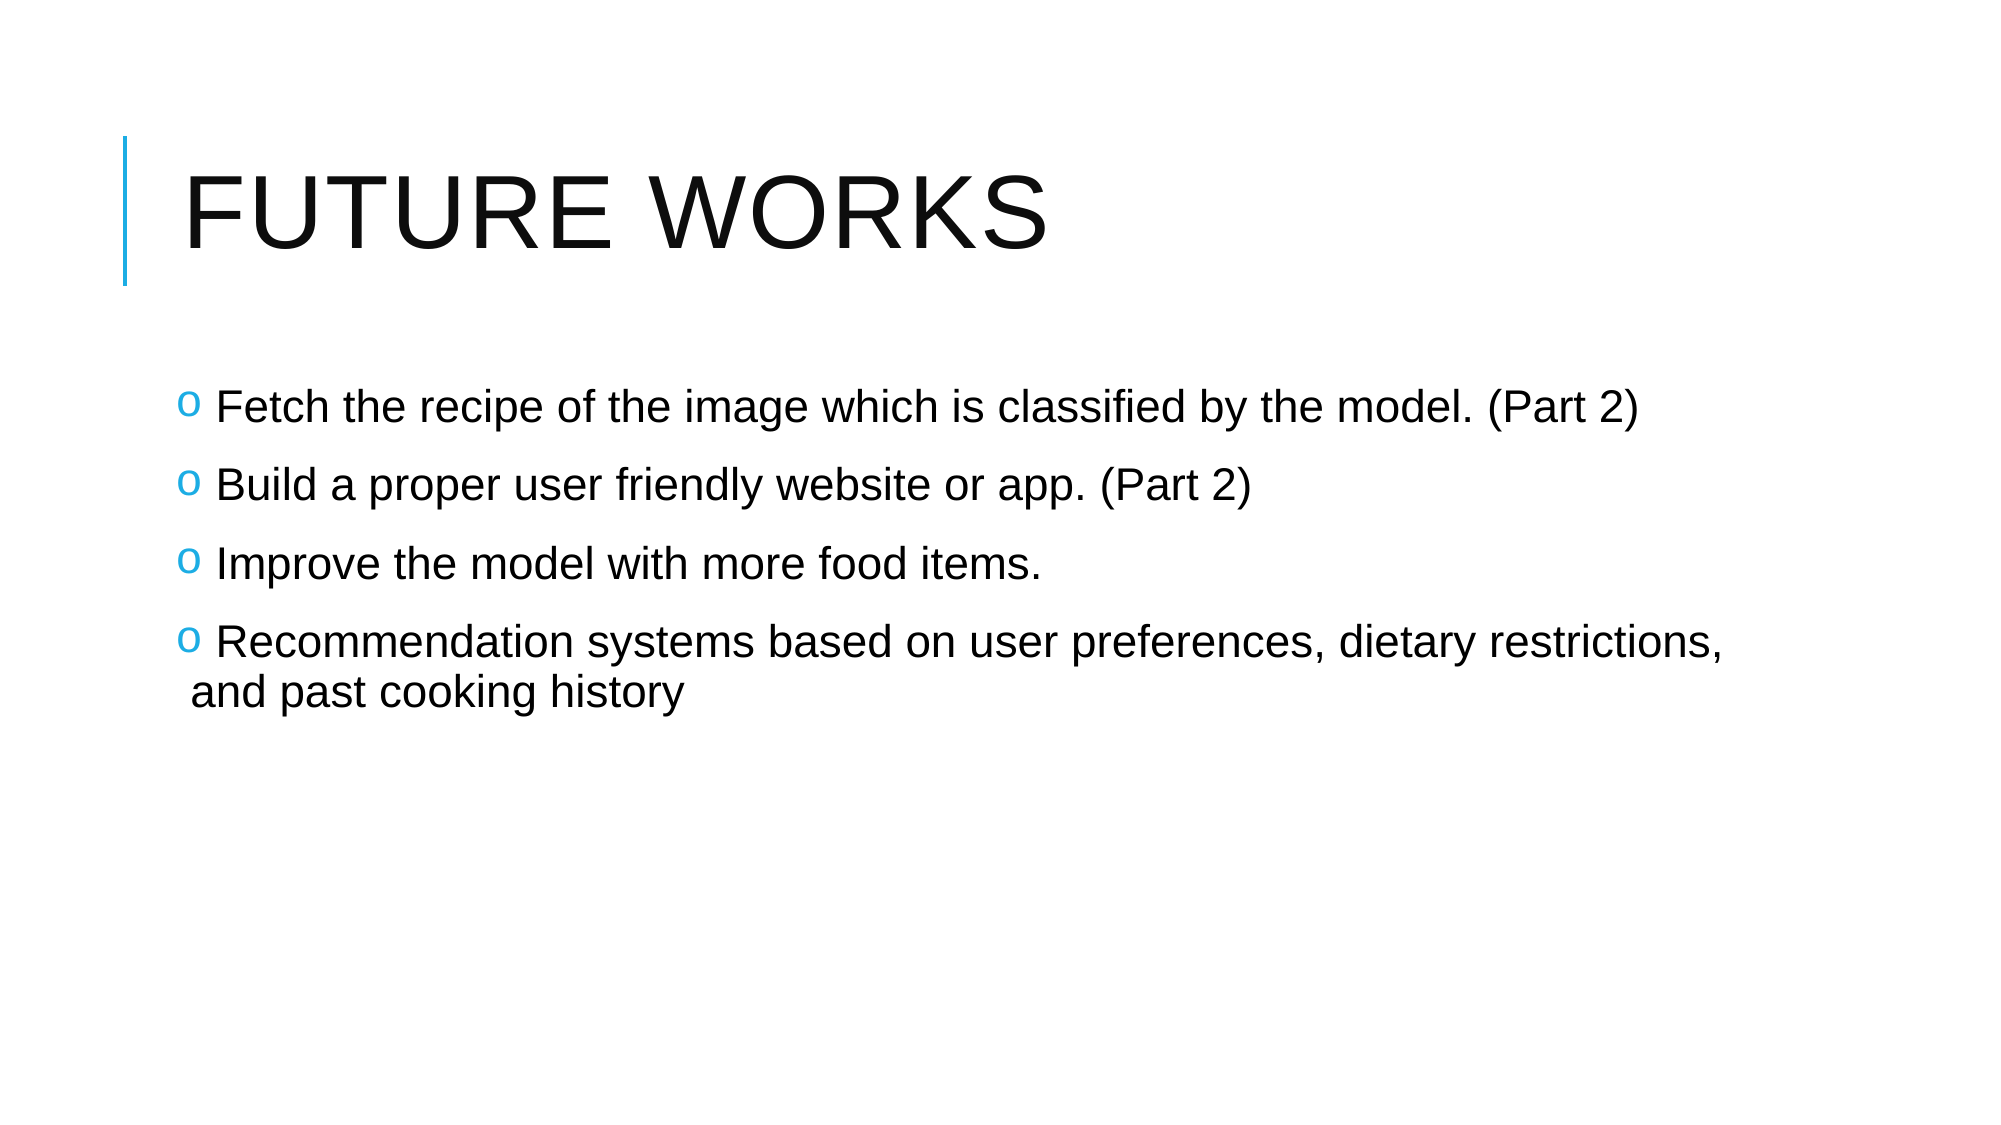

# Future works
 Fetch the recipe of the image which is classified by the model. (Part 2)
 Build a proper user friendly website or app. (Part 2)
 Improve the model with more food items.
 Recommendation systems based on user preferences, dietary restrictions, and past cooking history